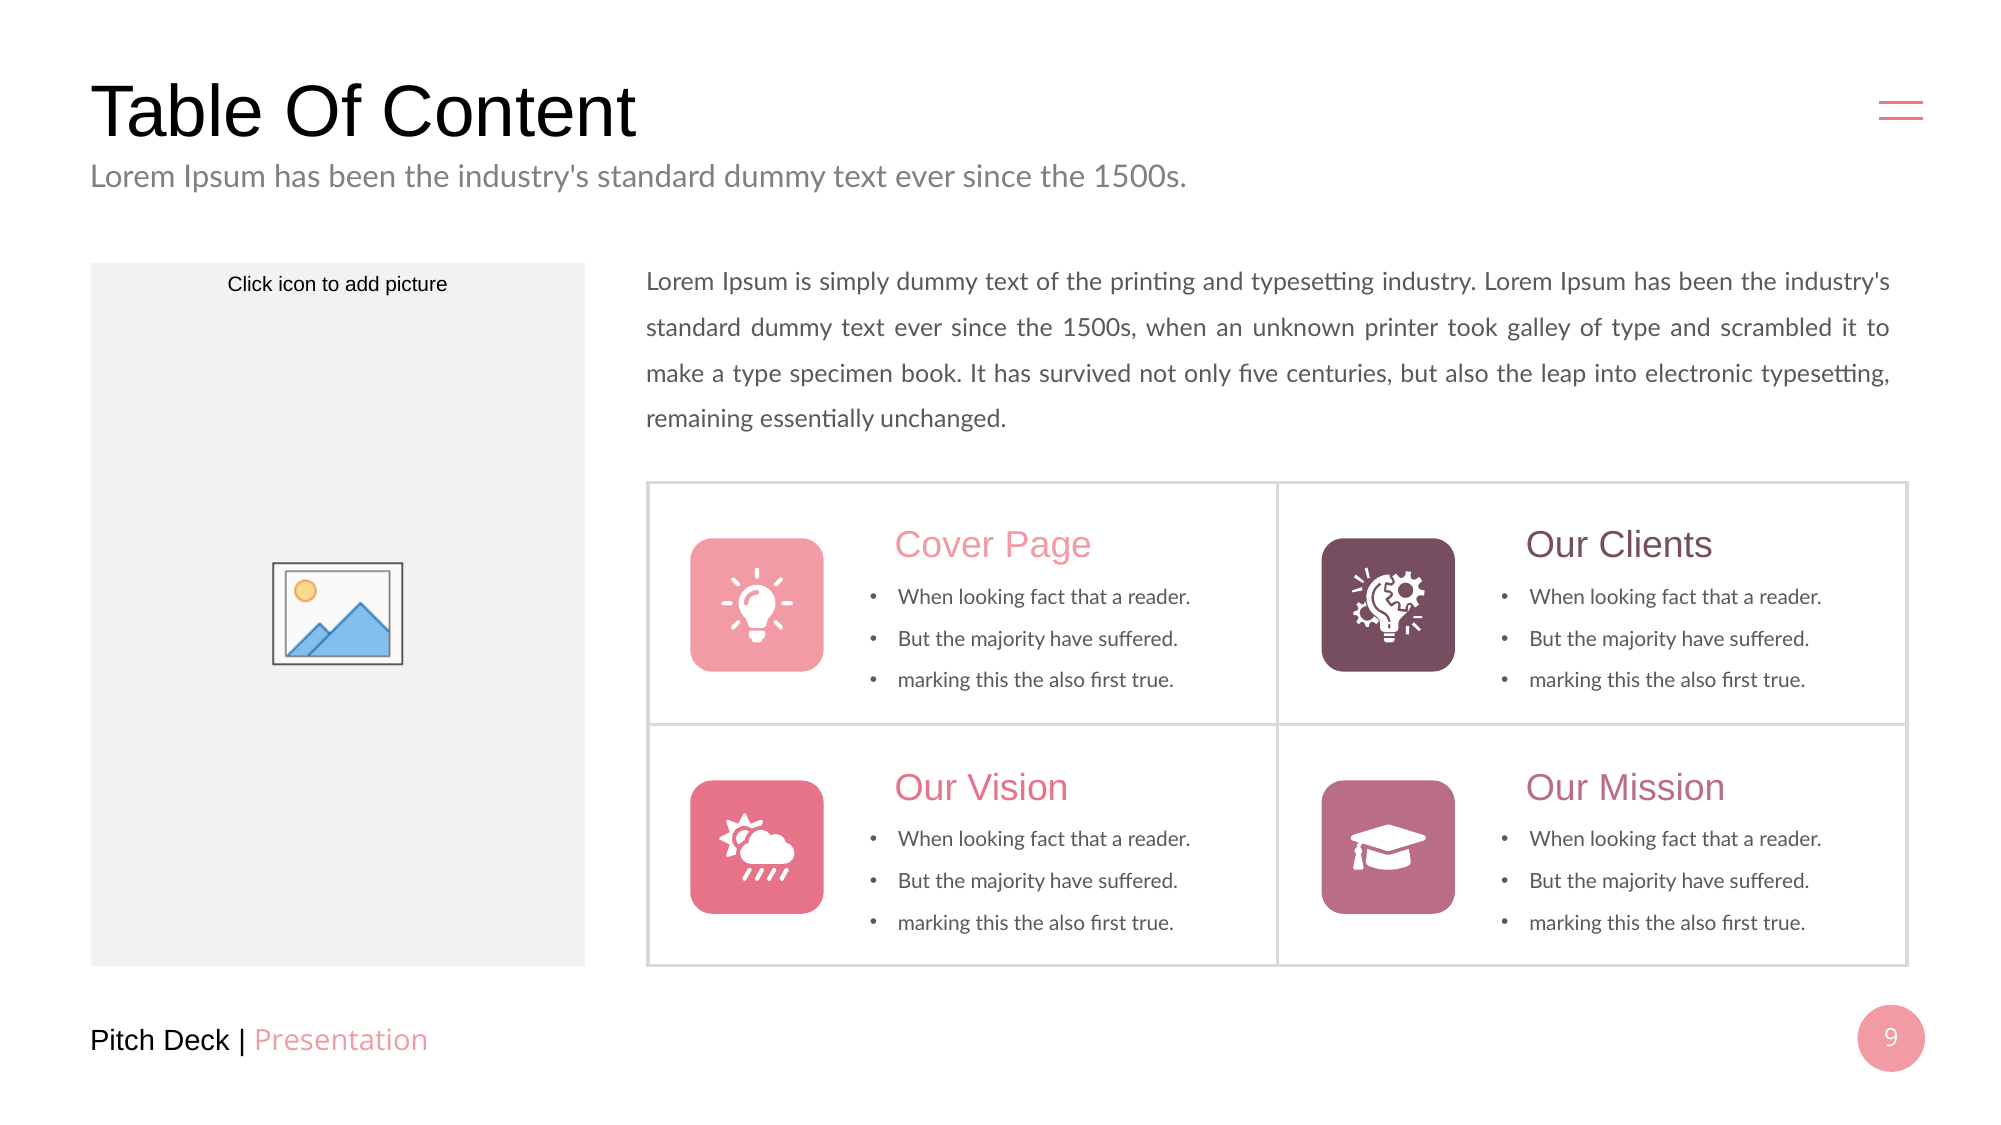

# Table Of Content
Lorem Ipsum has been the industry's standard dummy text ever since the 1500s.
Lorem Ipsum is simply dummy text of the printing and typesetting industry. Lorem Ipsum has been the industry's standard dummy text ever since the 1500s, when an unknown printer took galley of type and scrambled it to make a type specimen book. It has survived not only five centuries, but also the leap into electronic typesetting, remaining essentially unchanged.

Cover Page
Our Clients

When looking fact that a reader.
But the majority have suffered.
marking this the also first true.
When looking fact that a reader.
But the majority have suffered.
marking this the also first true.

Our Vision
Our Mission

When looking fact that a reader.
But the majority have suffered.
marking this the also first true.
When looking fact that a reader.
But the majority have suffered.
marking this the also first true.

Pitch Deck | Presentation
9